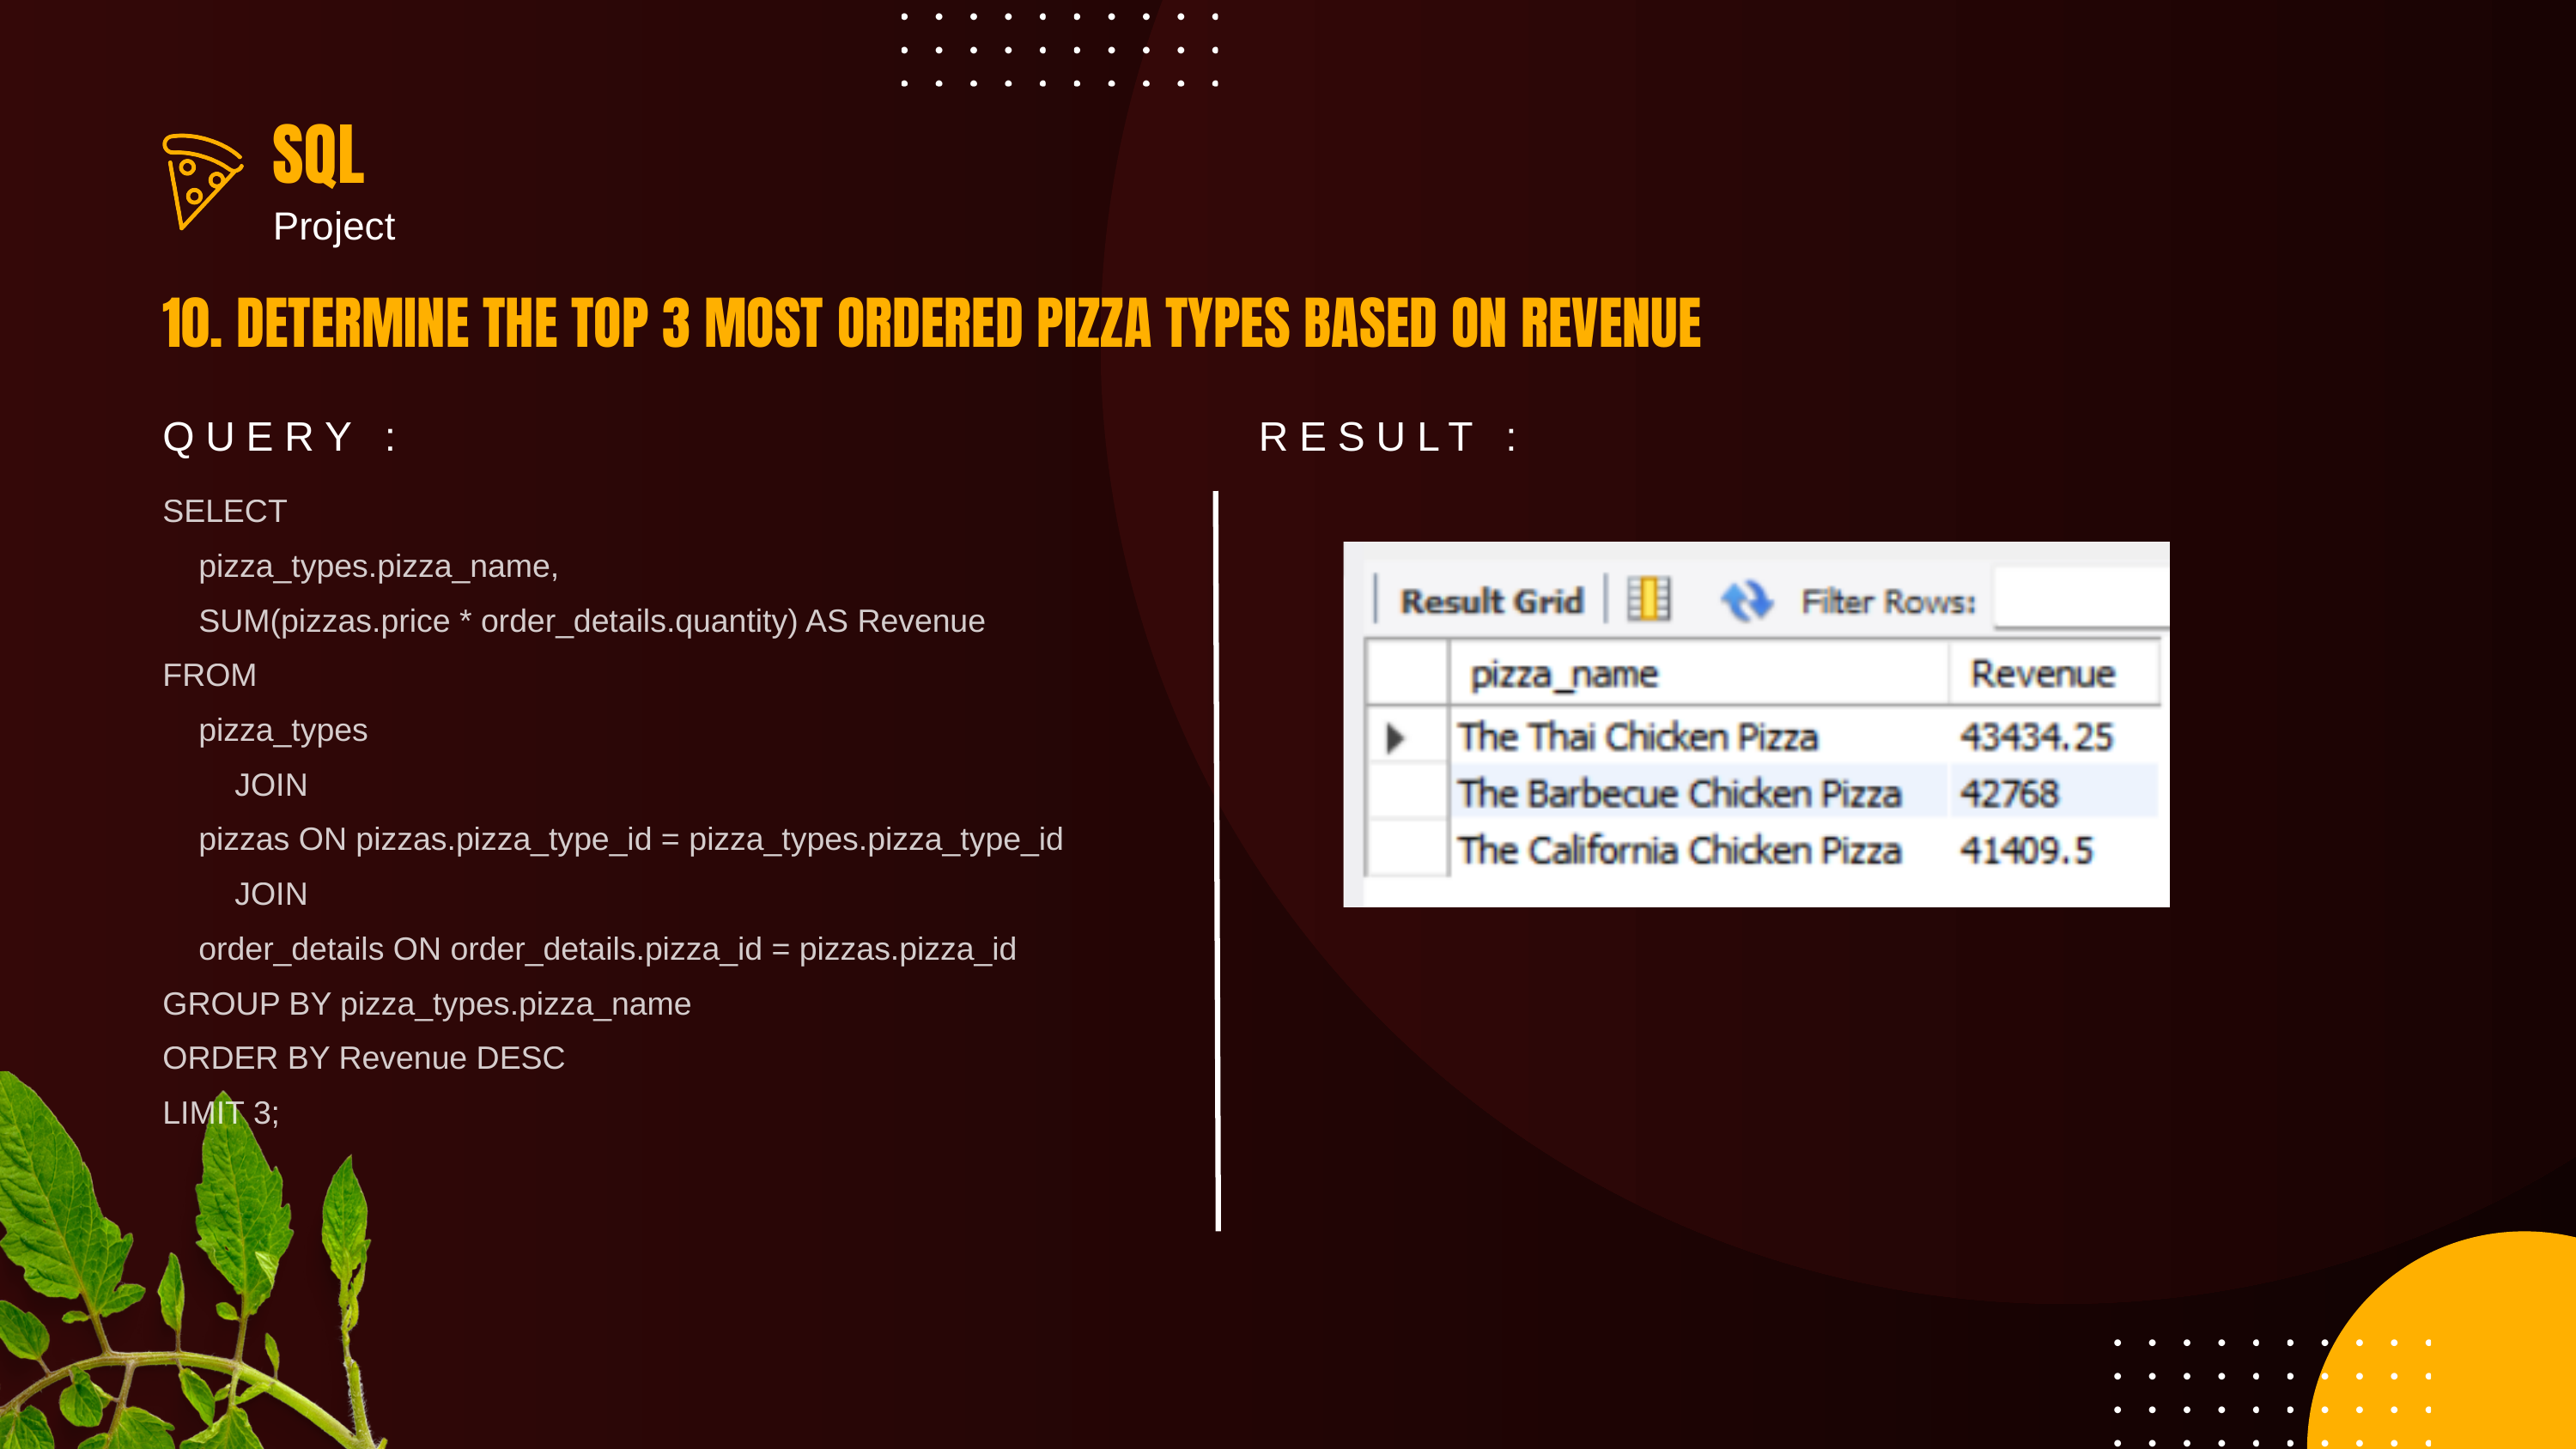

SQL

Project
10. DETERMINE THE TOP 3 MOST ORDERED PIZZA TYPES BASED ON REVENUE
QUERY :
RESULT :
SELECT
    pizza_types.pizza_name,
    SUM(pizzas.price * order_details.quantity) AS Revenue
FROM
    pizza_types
        JOIN
    pizzas ON pizzas.pizza_type_id = pizza_types.pizza_type_id
        JOIN
    order_details ON order_details.pizza_id = pizzas.pizza_id
GROUP BY pizza_types.pizza_name
ORDER BY Revenue DESC
LIMIT 3;